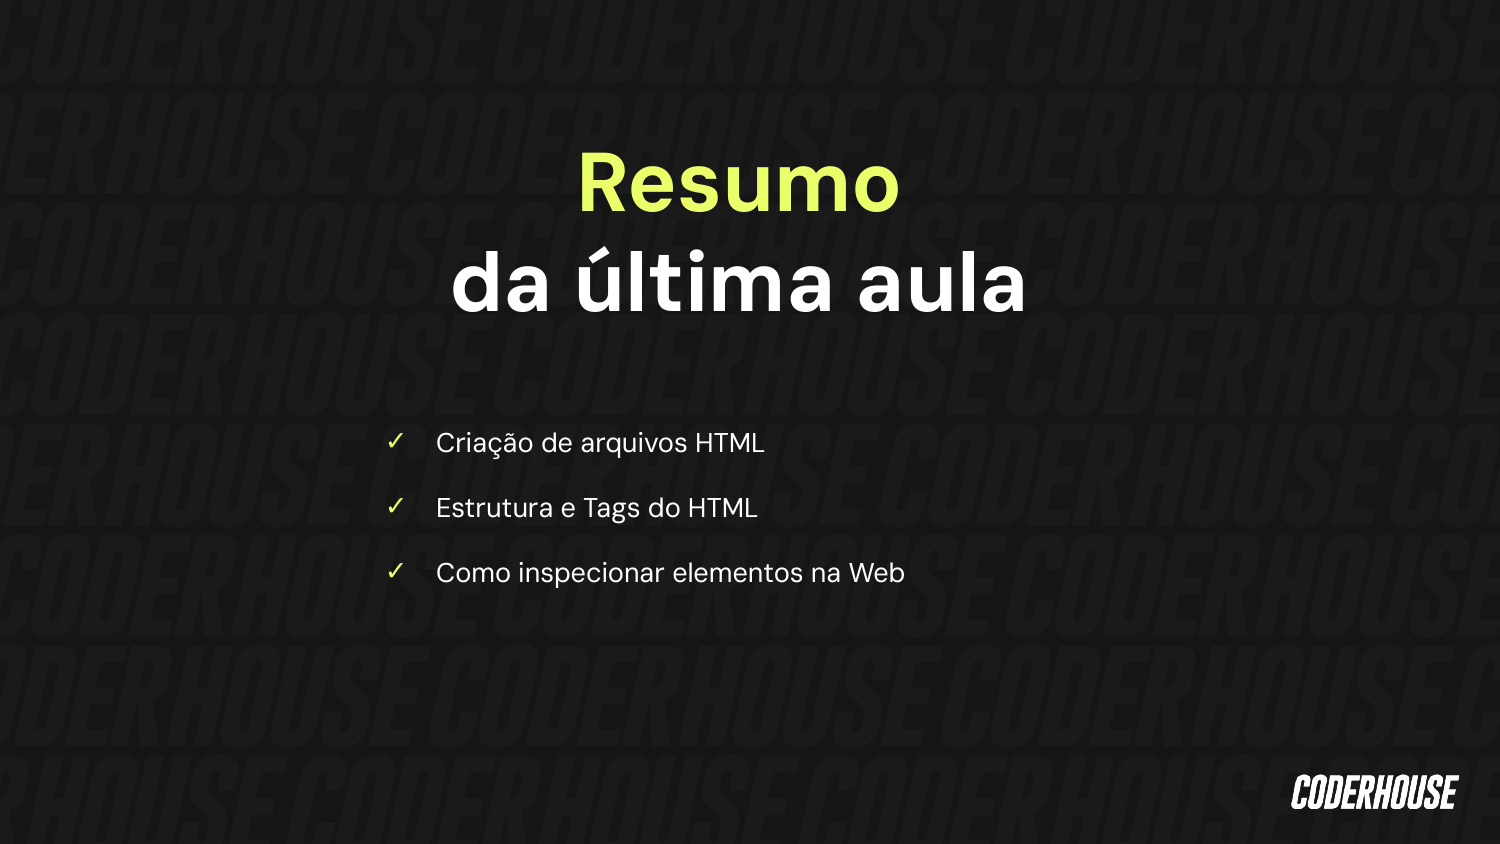

Resumo
da última aula
Criação de arquivos HTML

Estrutura e Tags do HTML

Como inspecionar elementos na Web